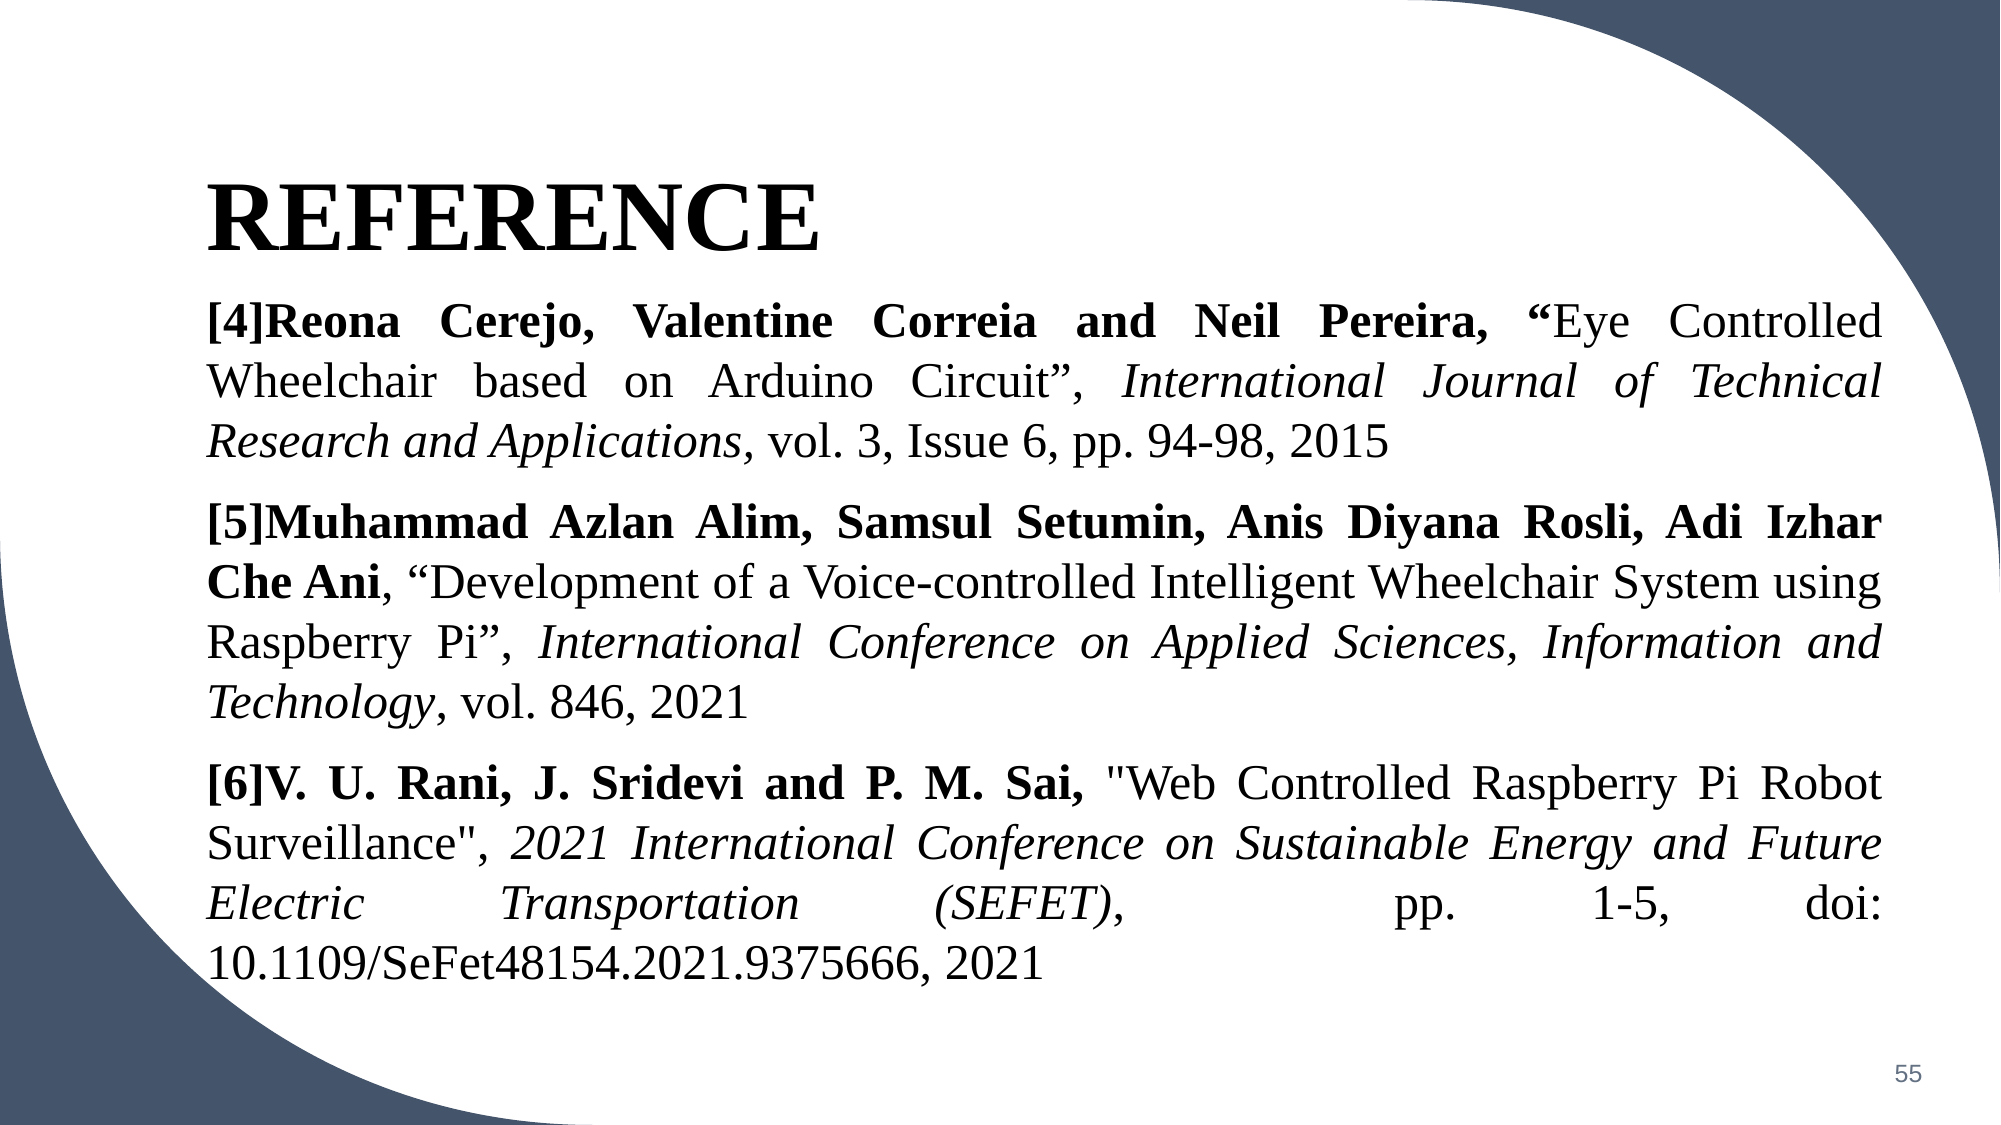

# REFERENCE
[4]Reona Cerejo, Valentine Correia and Neil Pereira, “Eye Controlled Wheelchair based on Arduino Circuit”, International Journal of Technical Research and Applications, vol. 3, Issue 6, pp. 94-98, 2015
[5]Muhammad Azlan Alim, Samsul Setumin, Anis Diyana Rosli, Adi Izhar Che Ani, “Development of a Voice-controlled Intelligent Wheelchair System using Raspberry Pi”, International Conference on Applied Sciences, Information and Technology, vol. 846, 2021
[6]V. U. Rani, J. Sridevi and P. M. Sai, "Web Controlled Raspberry Pi Robot Surveillance", 2021 International Conference on Sustainable Energy and Future Electric Transportation (SEFET),  pp. 1-5, doi: 10.1109/SeFet48154.2021.9375666, 2021
55